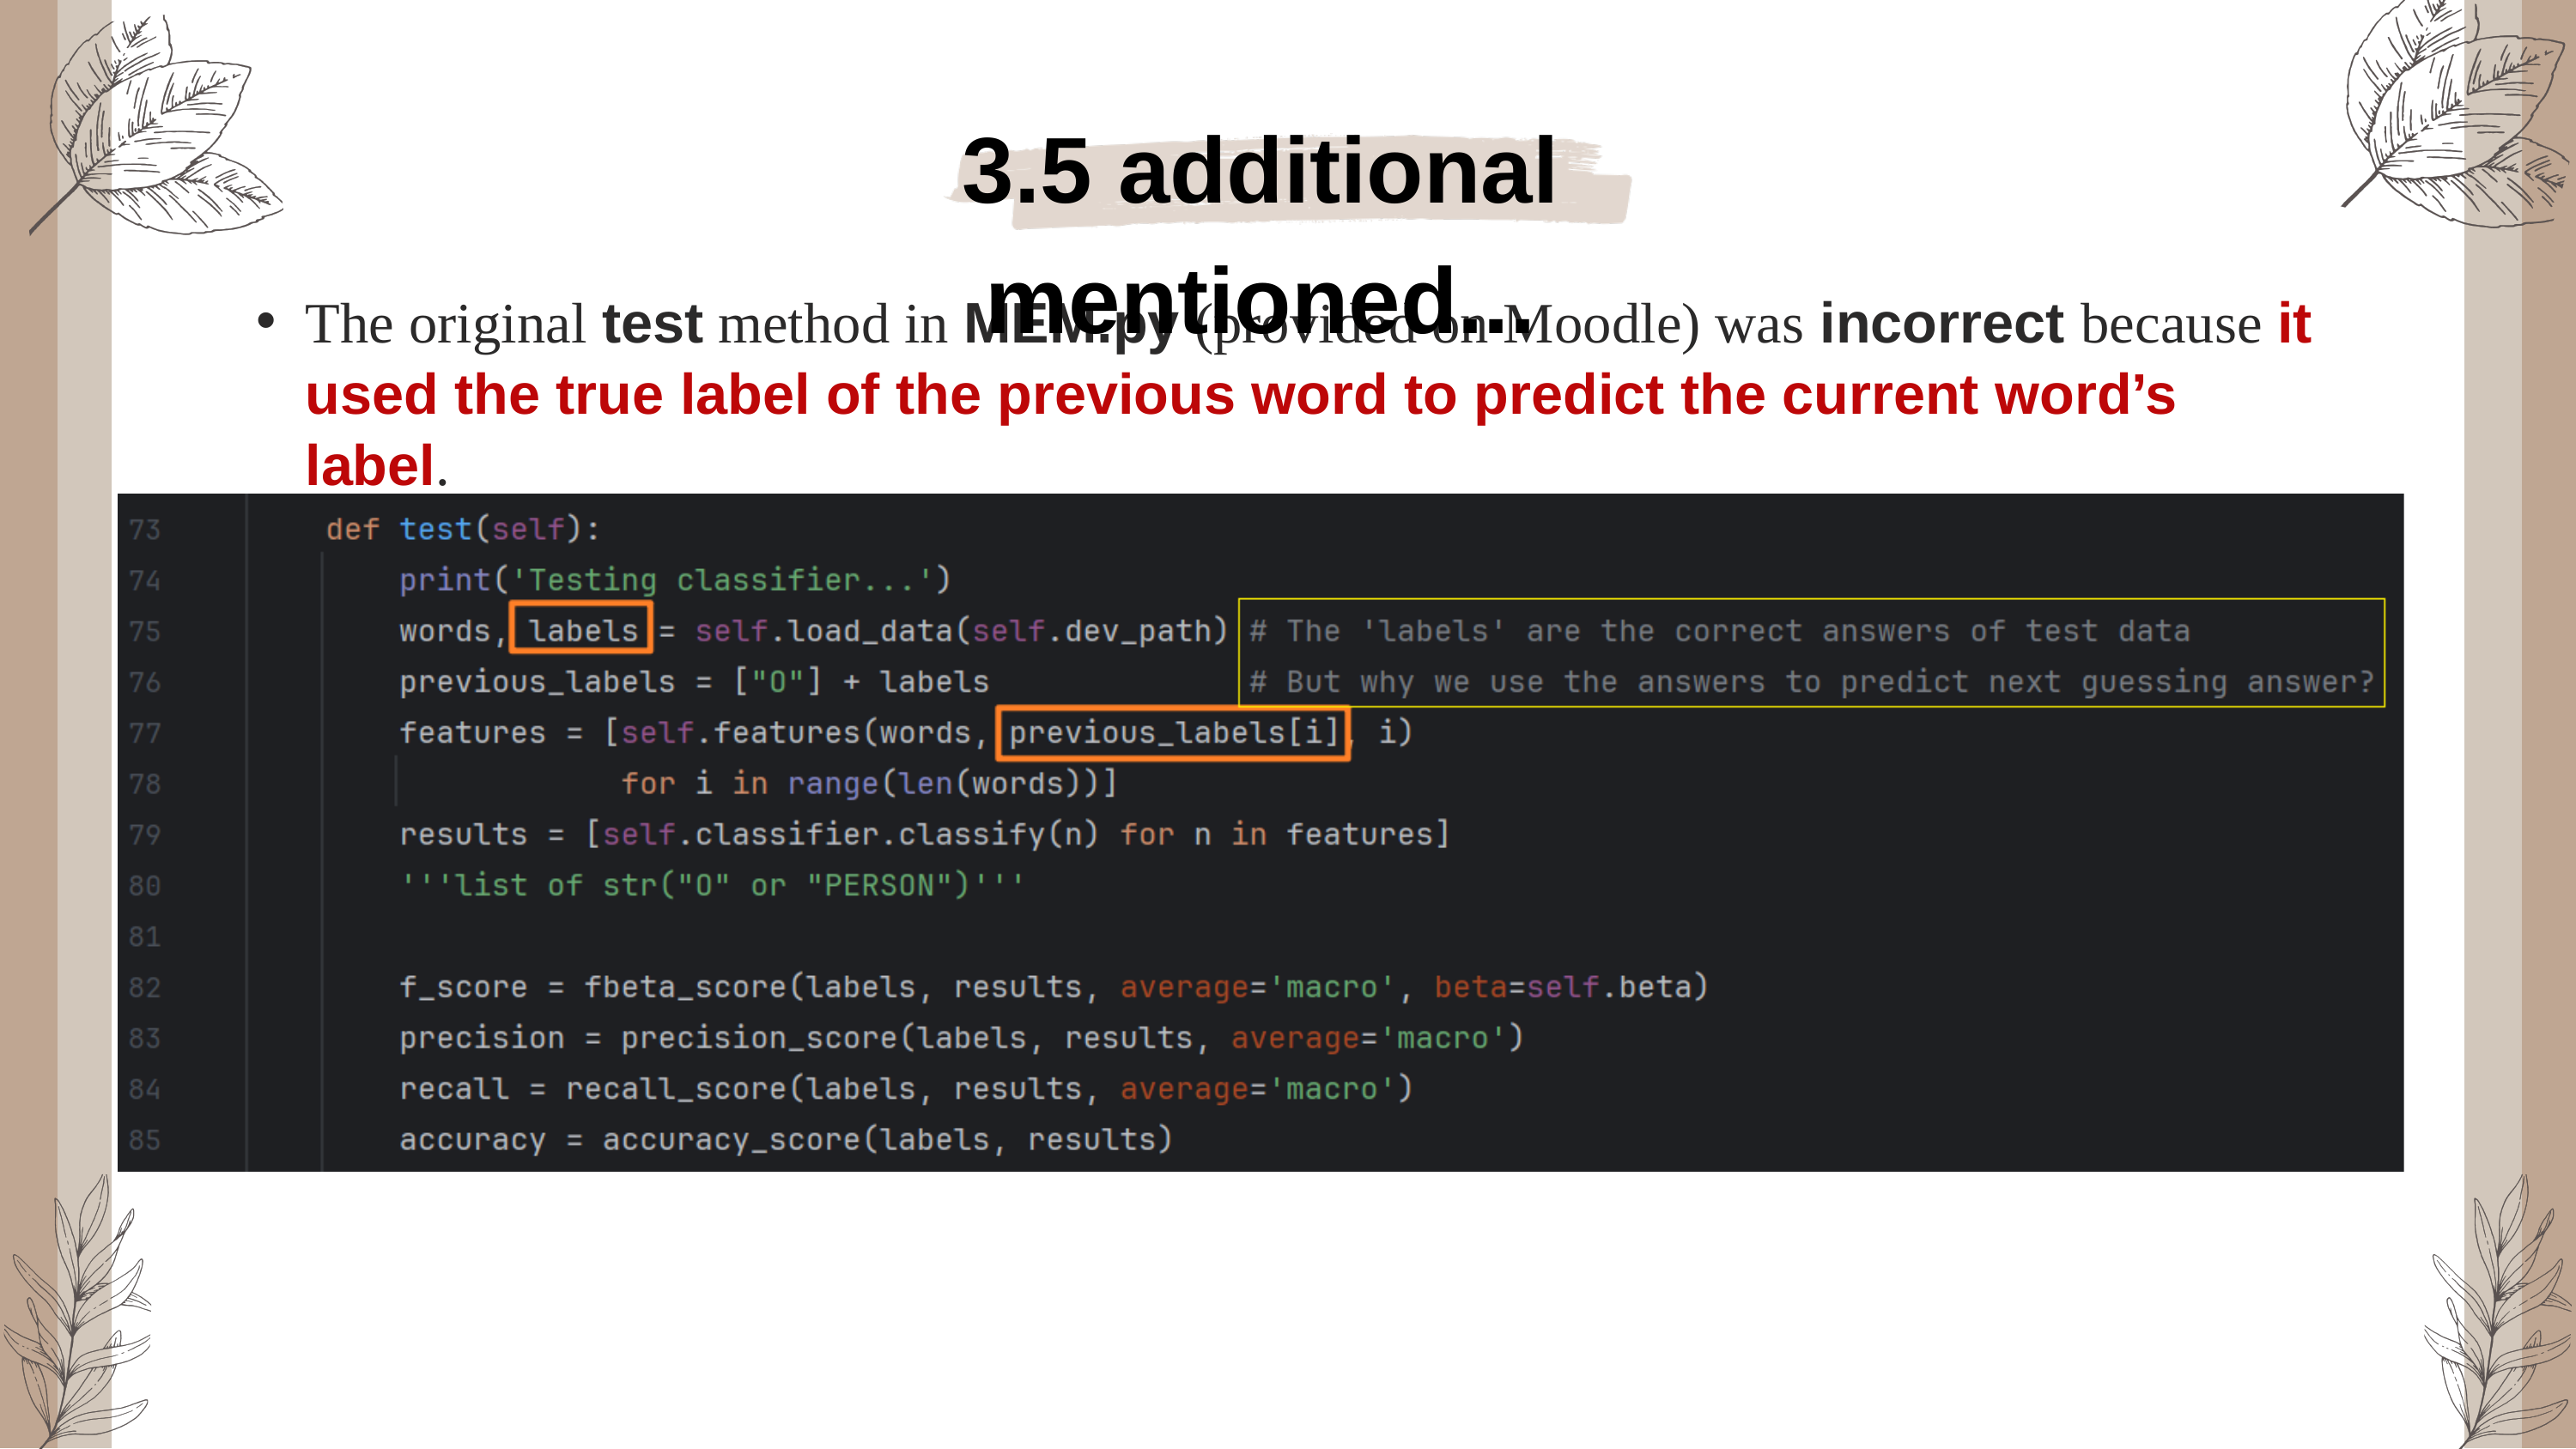

3.5 additional mentioned...

The original test method in MEM.py (provided on Moodle) was incorrect because it used the true label of the previous word to predict the current word’s label.